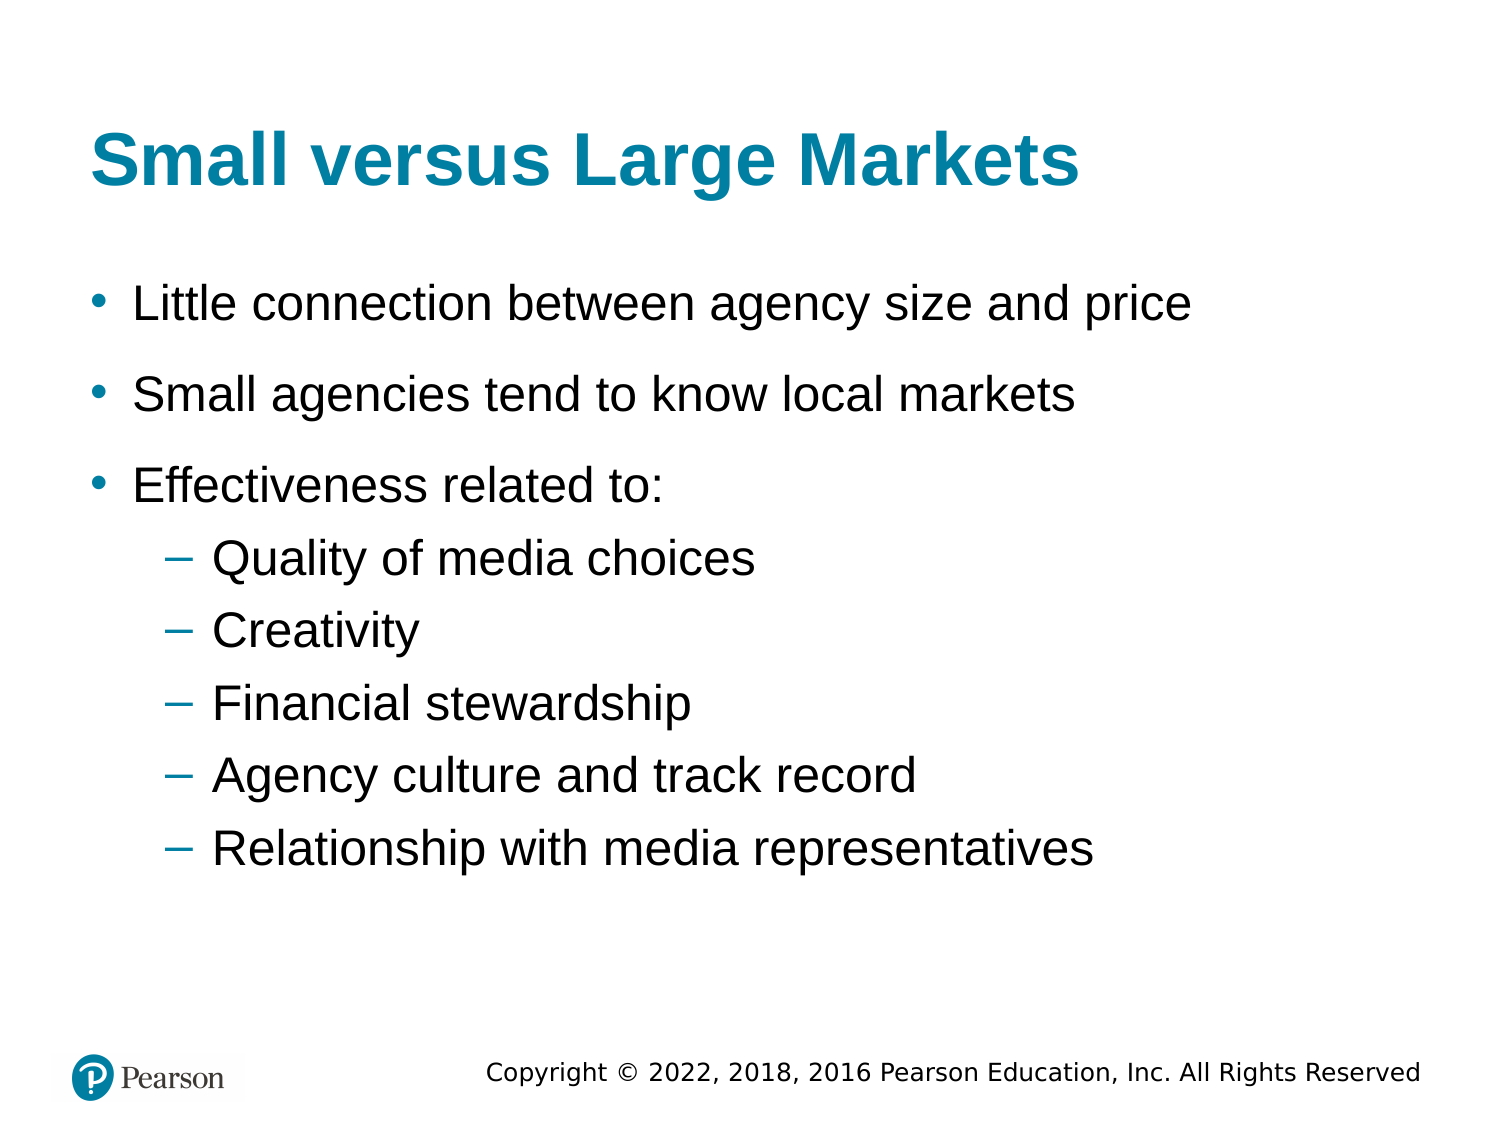

# Small versus Large Markets
Little connection between agency size and price
Small agencies tend to know local markets
Effectiveness related to:
Quality of media choices
Creativity
Financial stewardship
Agency culture and track record
Relationship with media representatives